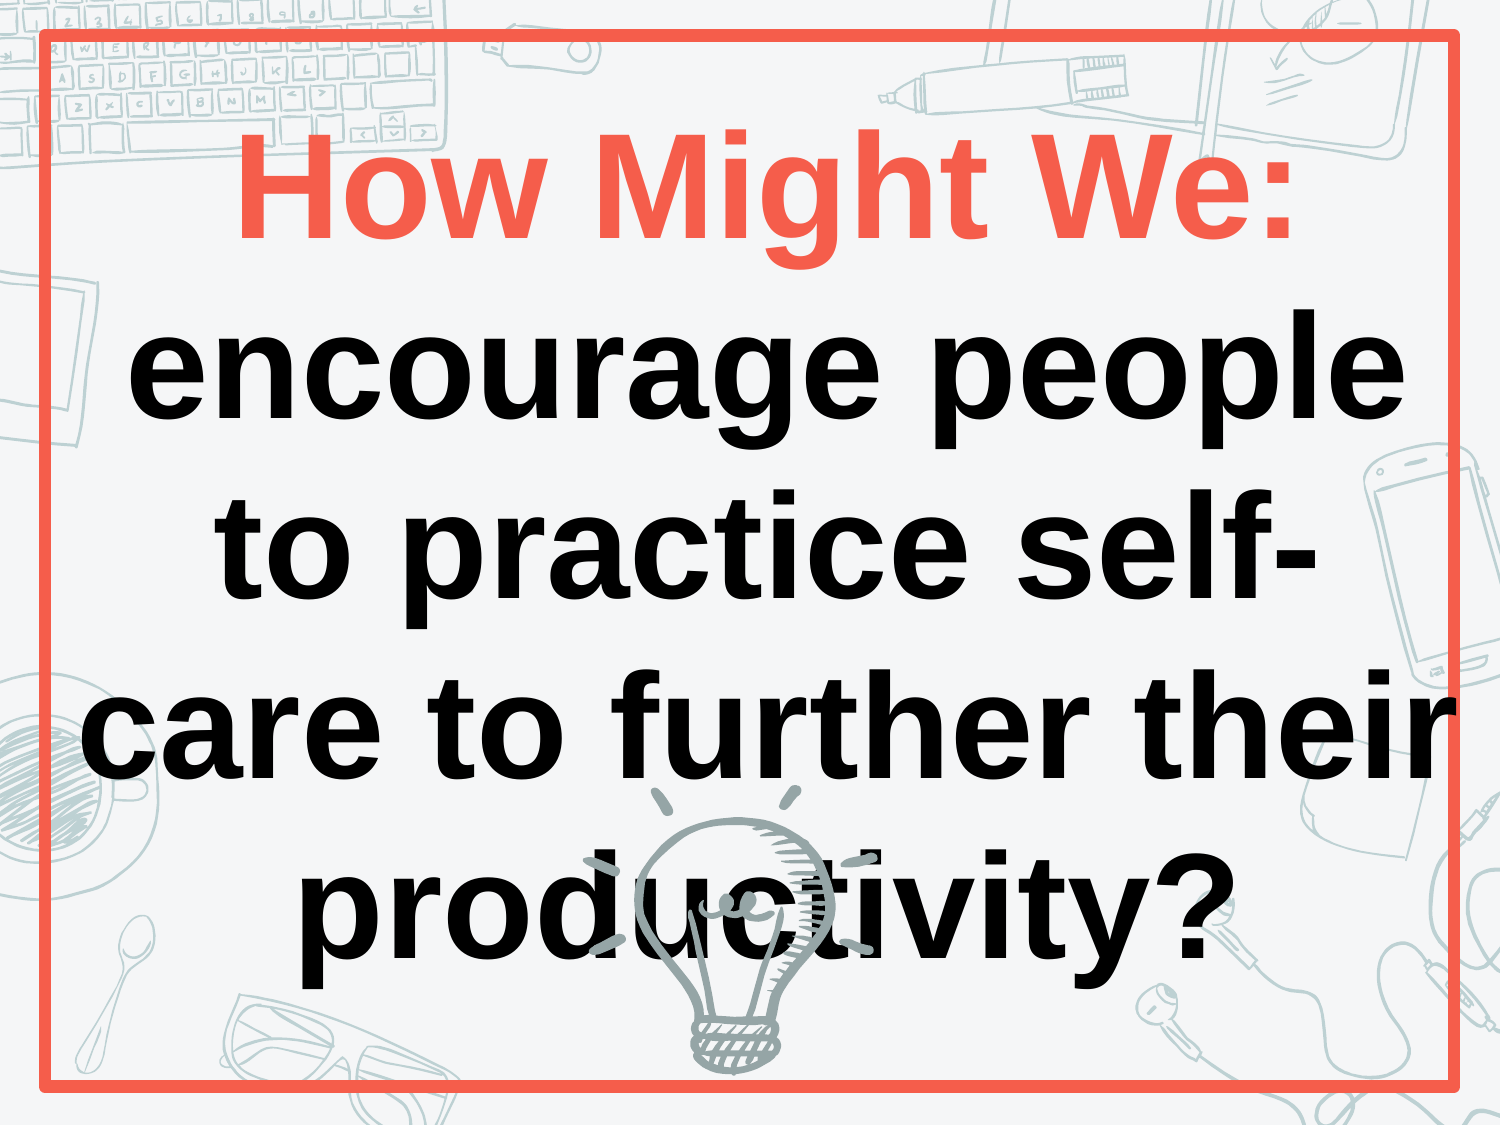

# How Might We:
encourage people to practice self-care to further their productivity?